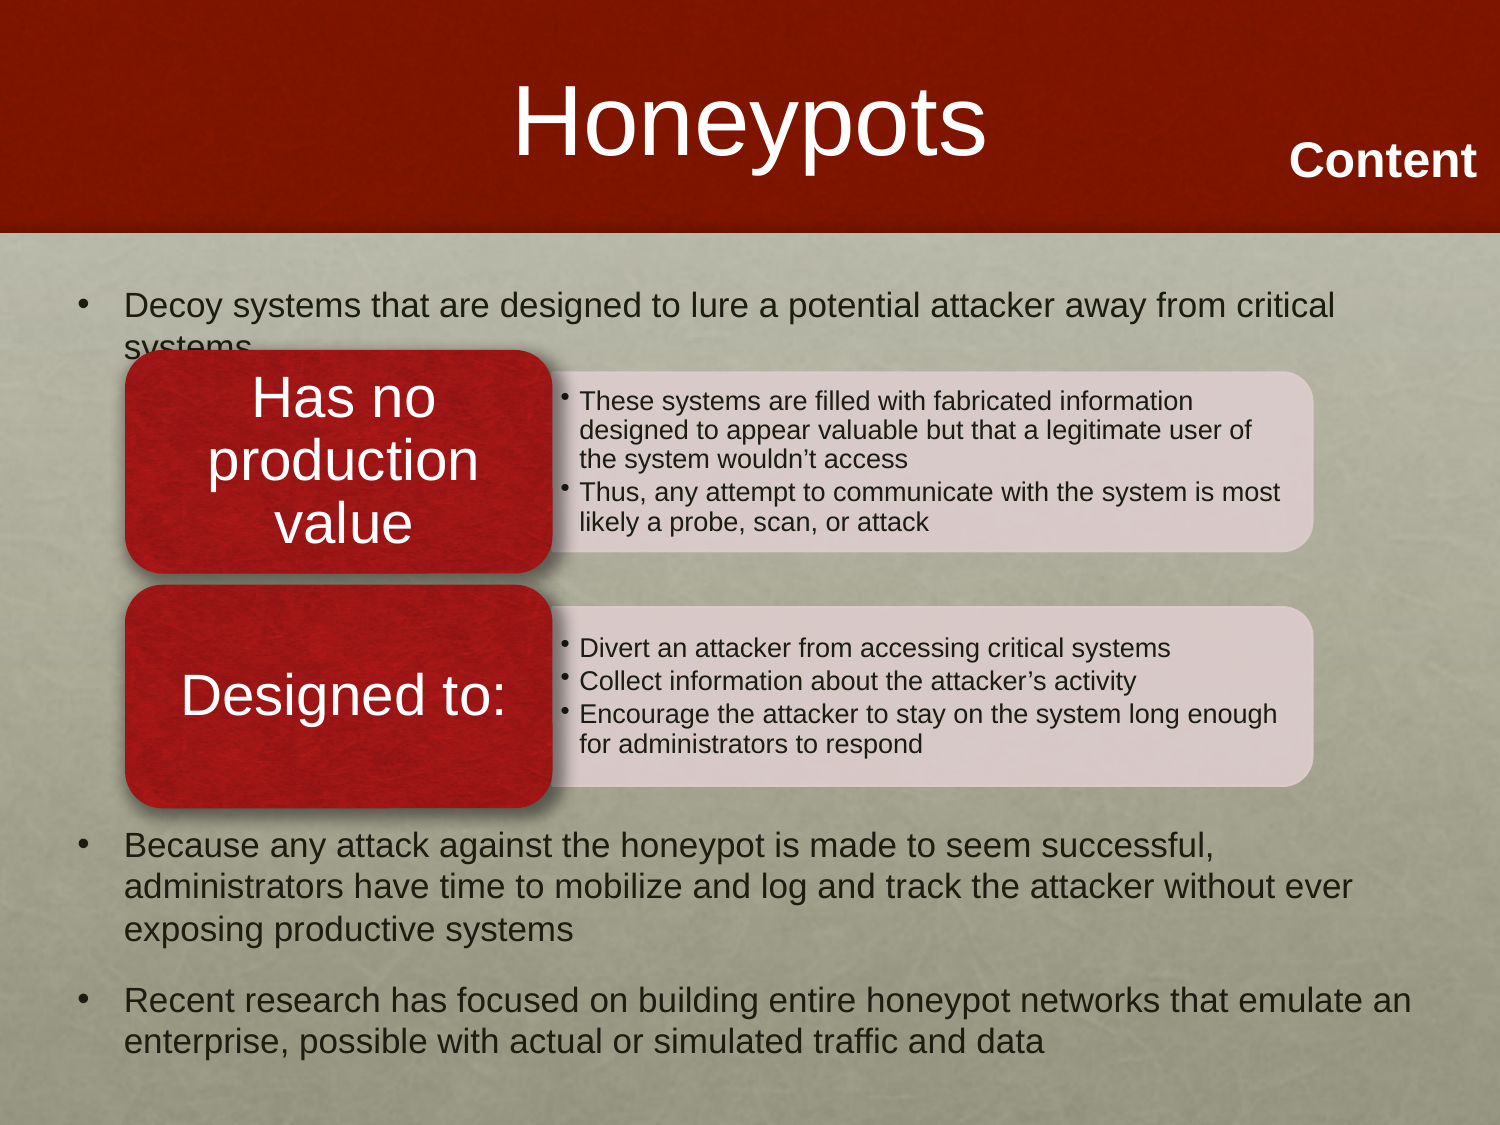

# Honeypots
Decoy systems that are designed to lure a potential attacker away from critical systems

Because any attack against the honeypot is made to seem successful, administrators have time to mobilize and log and track the attacker without ever exposing productive systems
Recent research has focused on building entire honeypot networks that emulate an enterprise, possible with actual or simulated traffic and data

These systems are filled with fabricated information designed to appear valuable but that a legitimate user of the system wouldn’t access
Thus, any attempt to communicate with the system is most likely a probe, scan, or attack
Has no production value
Divert an attacker from accessing critical systems
Collect information about the attacker’s activity
Encourage the attacker to stay on the system long enough for administrators to respond
Designed to: